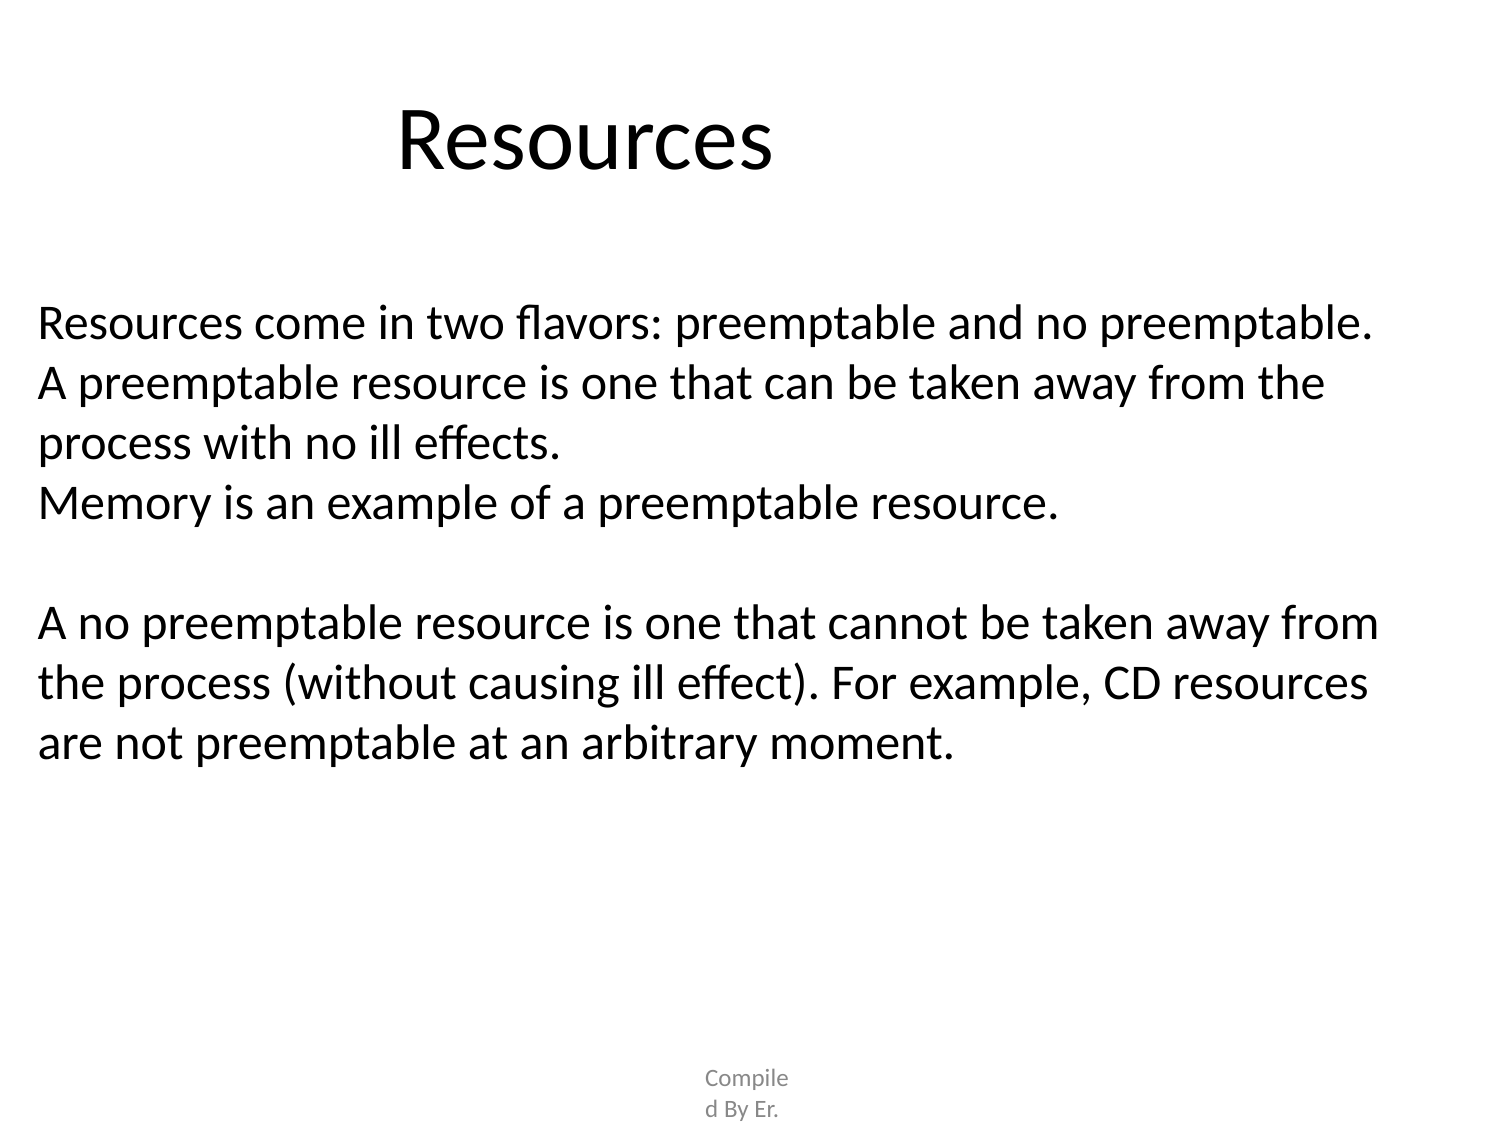

# Resources
Resources come in two flavors: preemptable and no preemptable.
A preemptable resource is one that can be taken away from the process with no ill effects.
Memory is an example of a preemptable resource.

A no preemptable resource is one that cannot be taken away from the process (without causing ill effect). For example, CD resources are not preemptable at an arbitrary moment.

Compiled By Er. Nawaraj Bhandari